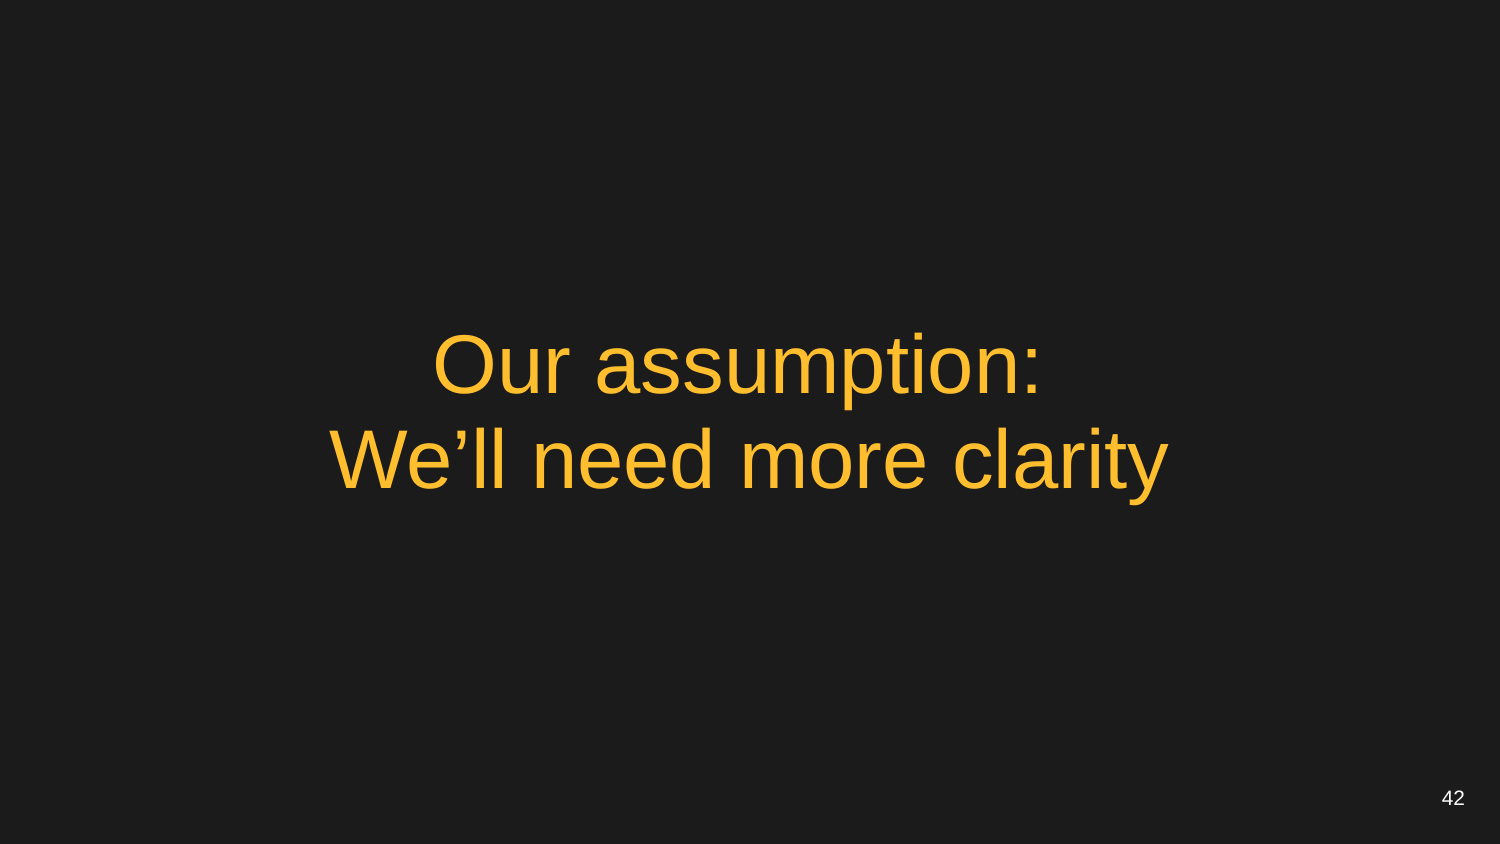

# Our assumption: We’ll need more clarity
42